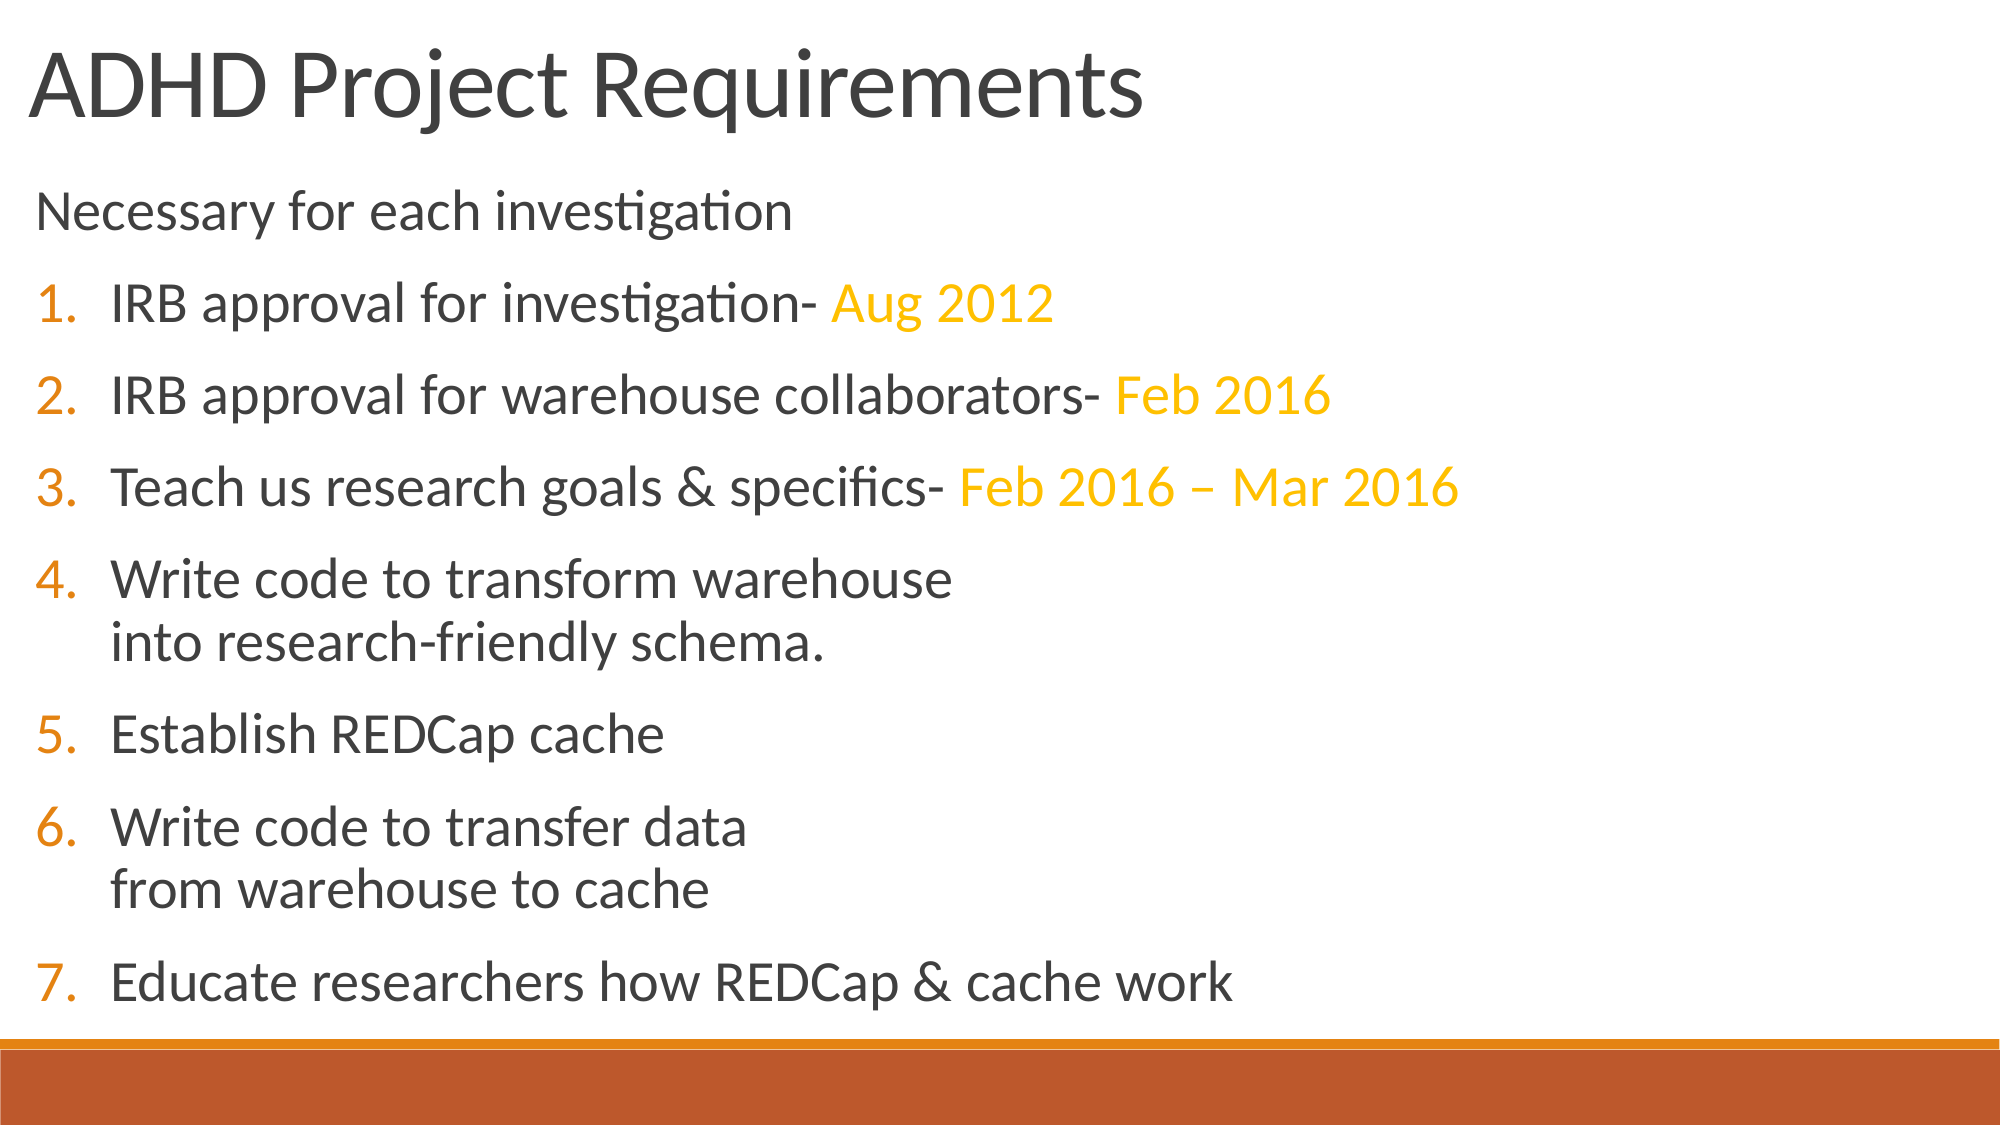

ADHD Project Requirements
Necessary for each investigation
IRB approval for investigation- Aug 2012
IRB approval for warehouse collaborators- Feb 2016
Teach us research goals & specifics- Feb 2016 – Mar 2016
Write code to transform warehouse
into research-friendly schema.
Establish REDCap cache
Write code to transfer data
from warehouse to cache
Educate researchers how REDCap & cache work